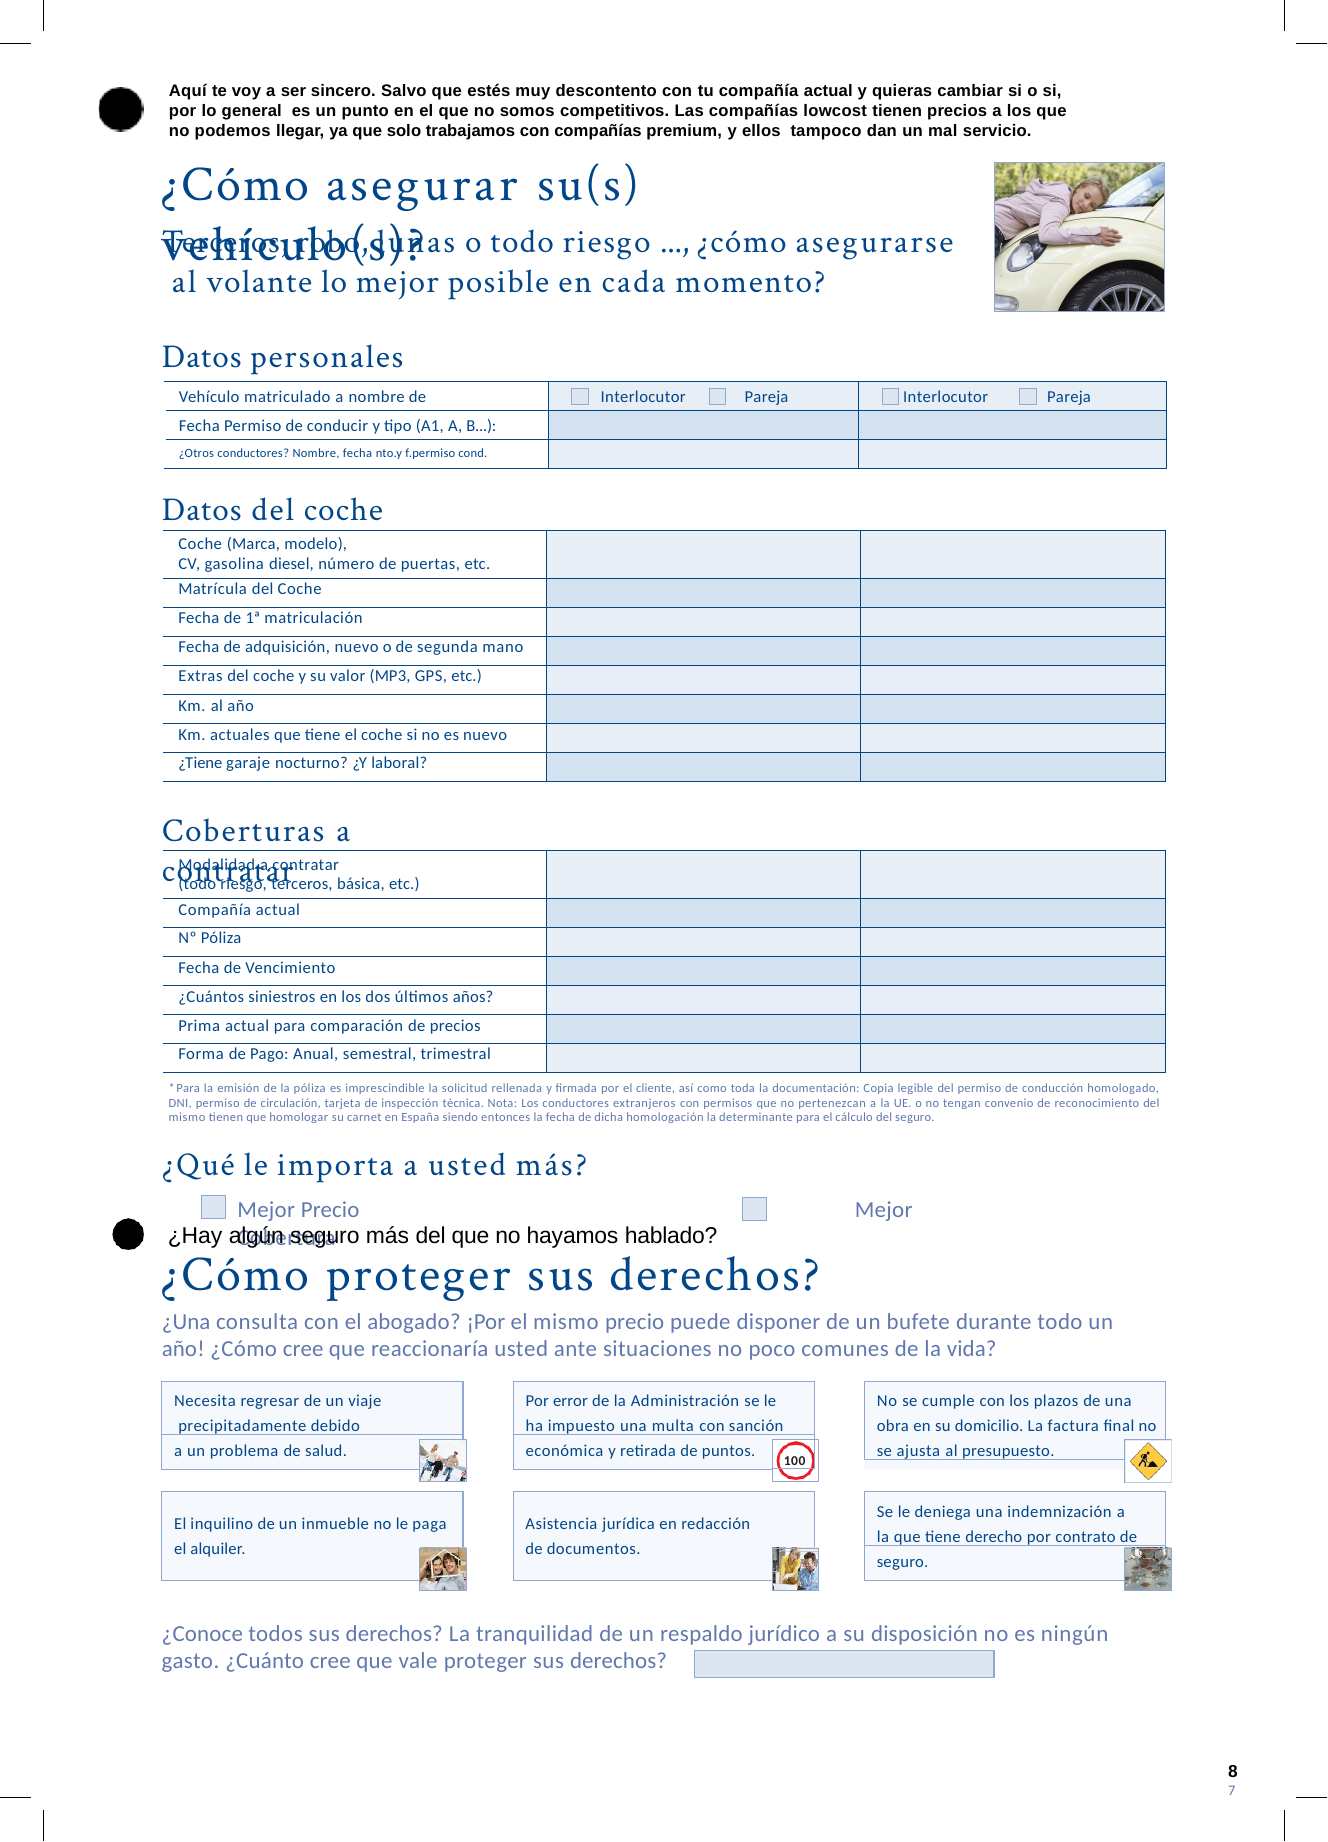

Aquí te voy a ser sincero. Salvo que estés muy descontento con tu compañía actual y quieras cambiar si o si, por lo general  es un punto en el que no somos competitivos. Las compañías lowcost tienen precios a los que no podemos llegar, ya que solo trabajamos con compañías premium, y ellos  tampoco dan un mal servicio.

# ¿Cómo asegurar su(s) vehículo(s)?

Terceros, robo, lunas o todo riesgo ..., ¿cómo asegurarse  al volante lo mejor posible en cada momento?
Datos personales

Vehículo matriculado a nombre de
Interlocutor
Pareja
Interlocutor
Pareja

Fecha Permiso de conducir y tipo (A1, A, B...):
¿Otros conductores? Nombre, fecha nto.y f.permiso cond.

Datos del coche
| Coche (Marca, modelo), CV, gasolina diesel, número de puertas, etc. |  |  |
| --- | --- | --- |
| Matrícula del Coche |  |  |
| Fecha de 1ª matriculación |  |  |
| Fecha de adquisición, nuevo o de segunda mano |  |  |
| Extras del coche y su valor (MP3, GPS, etc.) |  |  |
| Km. al año |  |  |
| Km. actuales que tiene el coche si no es nuevo |  |  |
| ¿Tiene garaje nocturno? ¿Y laboral? |  |  |
Coberturas a contratar
| Modalidad a contratar (todo riesgo, terceros, básica, etc.) |  |  |
| --- | --- | --- |
| Compañía actual |  |  |
| Nº Póliza |  |  |
| Fecha de Vencimiento |  |  |
| ¿Cuántos siniestros en los dos últimos años? |  |  |
| Prima actual para comparación de precios |  |  |
| Forma de Pago: Anual, semestral, trimestral |  |  |
* Para la emisión de la póliza es imprescindible la solicitud rellenada y firmada por el cliente, así como toda la documentación: Copia legible del permiso de conducción homologado,  DNI, permiso de circulación, tarjeta de inspección técnica. Nota: Los conductores extranjeros con permisos que no pertenezcan a la UE. o no tengan convenio de reconocimiento del  mismo tienen que homologar su carnet en España siendo entonces la fecha de dicha homologación la determinante para el cálculo del seguro.
¿Qué le importa a usted más?
Mejor Precio	Mejor Cobertura

¿Hay algún seguro más del que no hayamos hablado?
¿Cómo proteger sus derechos?
¿Una consulta con el abogado? ¡Por el mismo precio puede disponer de un bufete durante todo un  año! ¿Cómo cree que reaccionaría usted ante situaciones no poco comunes de la vida?

Necesita regresar de un viaje  precipitadamente debido

Por error de la Administración se le  ha impuesto una multa con sanción

No se cumple con los plazos de una  obra en su domicilio. La factura final no  se ajusta al presupuesto.
a un problema de salud.
económica y retirada de puntos.

100

Se le deniega una indemnización a  la que tiene derecho por contrato de

Asistencia jurídica en redacción  de documentos.
El inquilino de un inmueble no le paga
el alquiler.

seguro.
¿Conoce todos sus derechos? La tranquilidad de un respaldo jurídico a su disposición no es ningún  gasto. ¿Cuánto cree que vale proteger sus derechos?

87